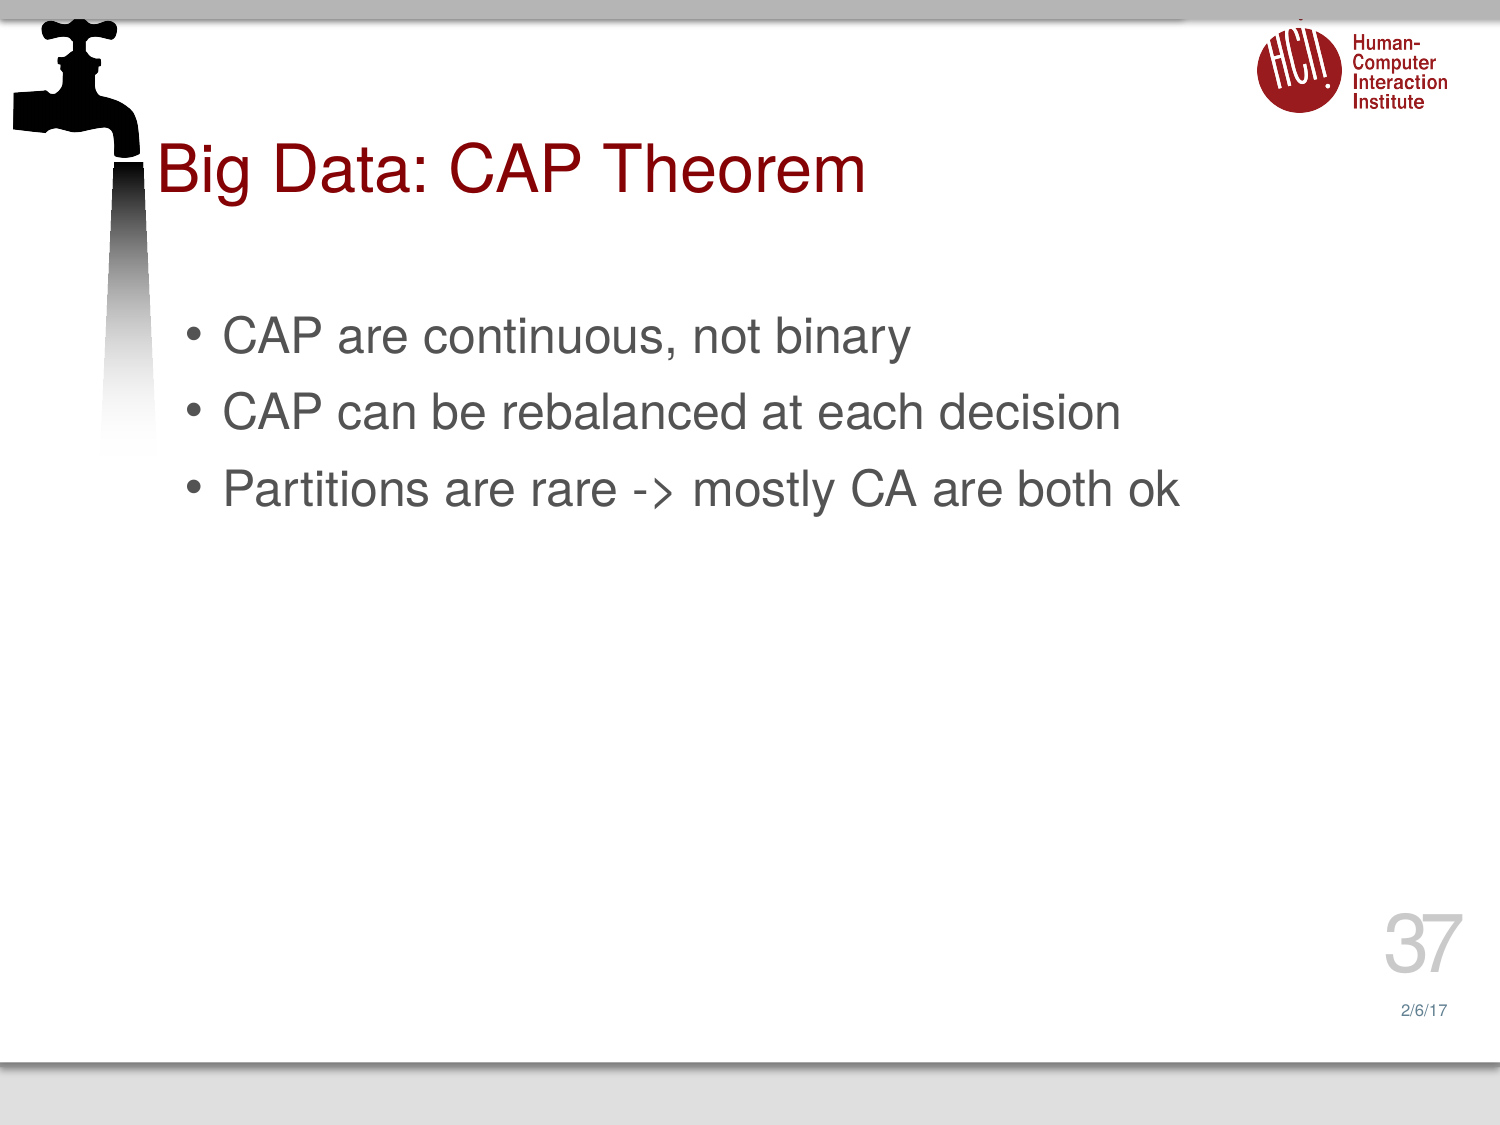

# Big Data: CAP Theorem
CAP are continuous, not binary
CAP can be rebalanced at each decision
Partitions are rare -> mostly CA are both ok
37
2/6/17